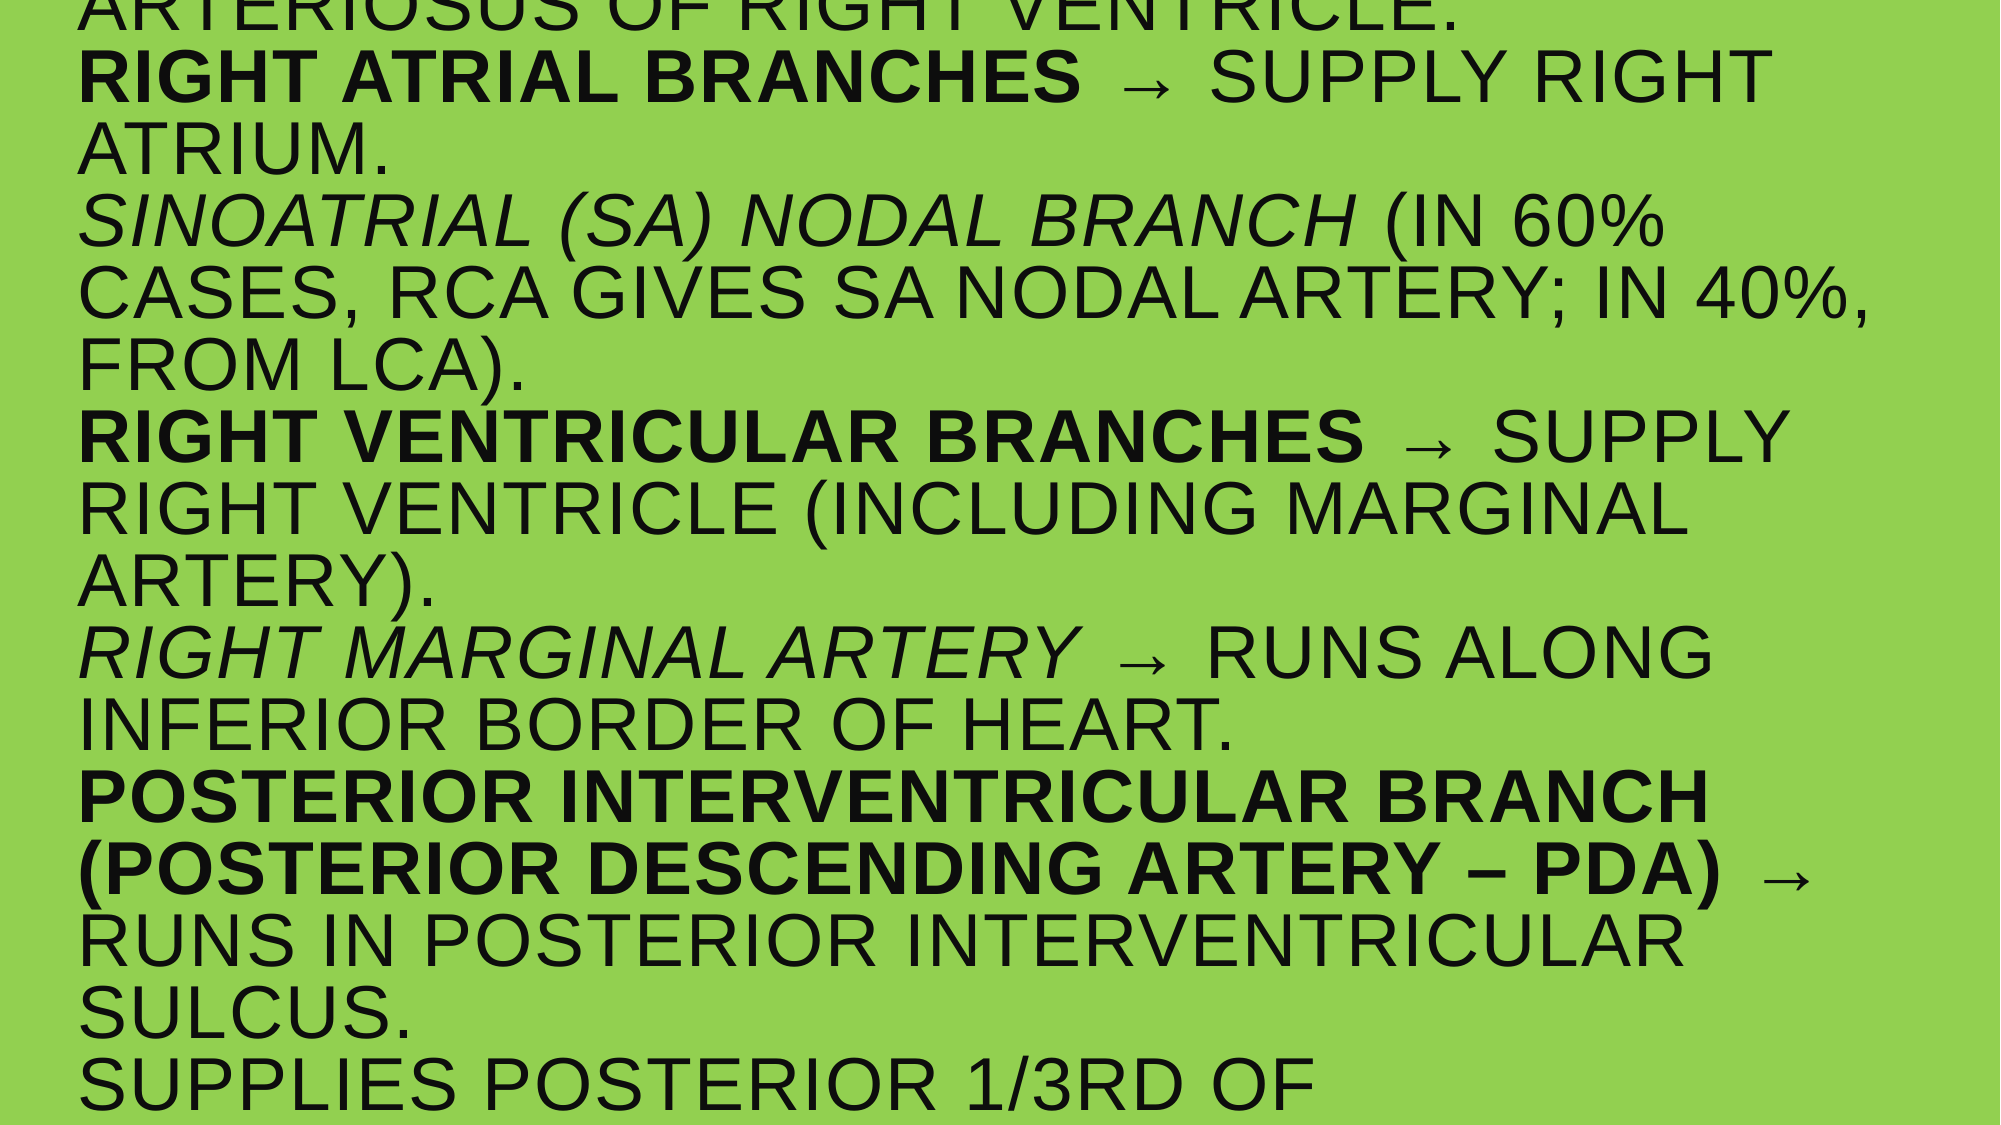

# Branches of Right Coronary Artery Conus artery → supplies conus arteriosus of right ventricle. Right atrial branches → supply right atrium. Sinoatrial (SA) nodal branch (in 60% cases, RCA gives SA nodal artery; in 40%, from LCA). Right ventricular branches → supply right ventricle (including marginal artery). Right marginal artery → runs along inferior border of heart. Posterior interventricular branch (Posterior descending artery – PDA) → runs in posterior interventricular sulcus. Supplies posterior 1/3rd of interventricular septum. Atrioventricular (AV) nodal branch → arises near crux of heart; supplies AV node.